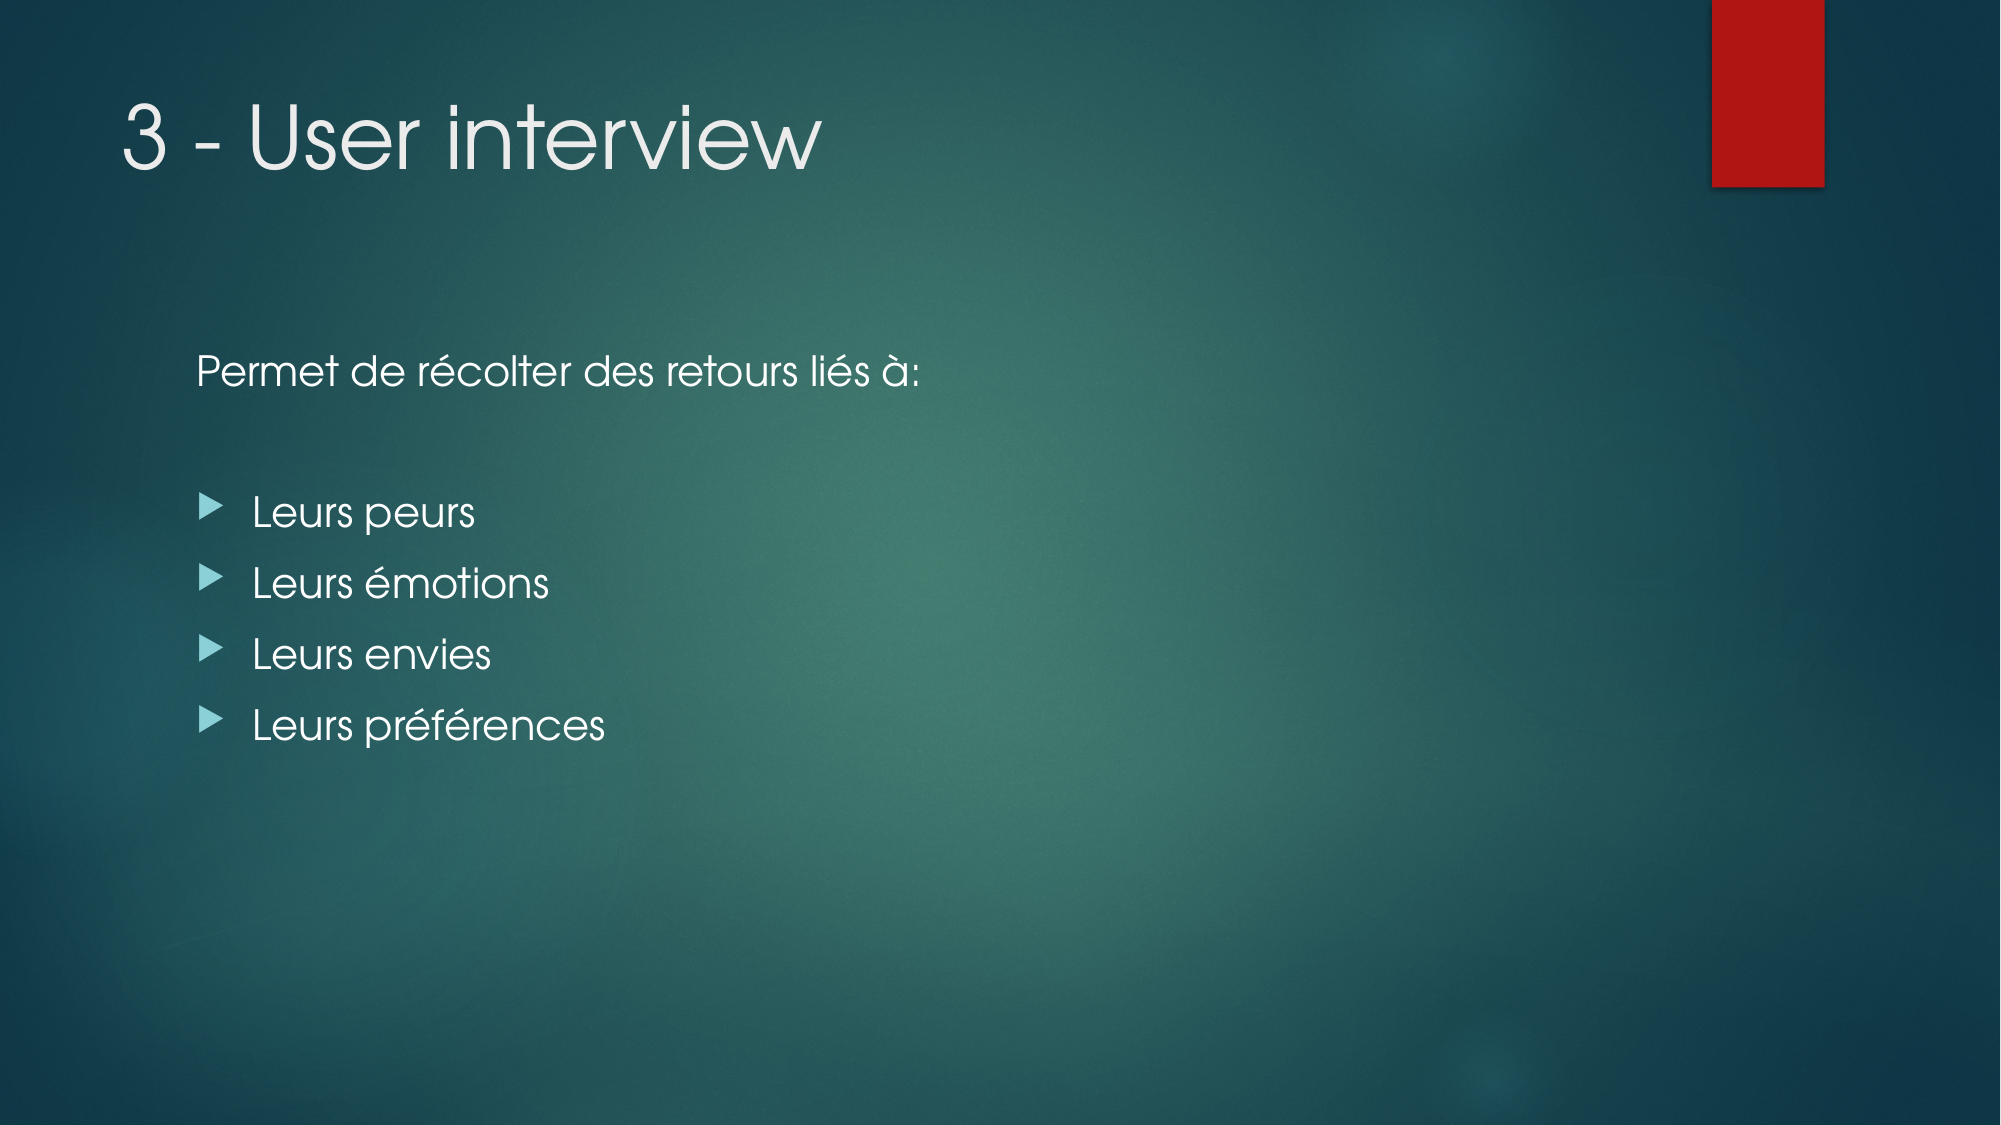

# 3 - User interview
Permet de récolter des retours liés à:

Leurs peurs
Leurs émotions
Leurs envies
Leurs préférences